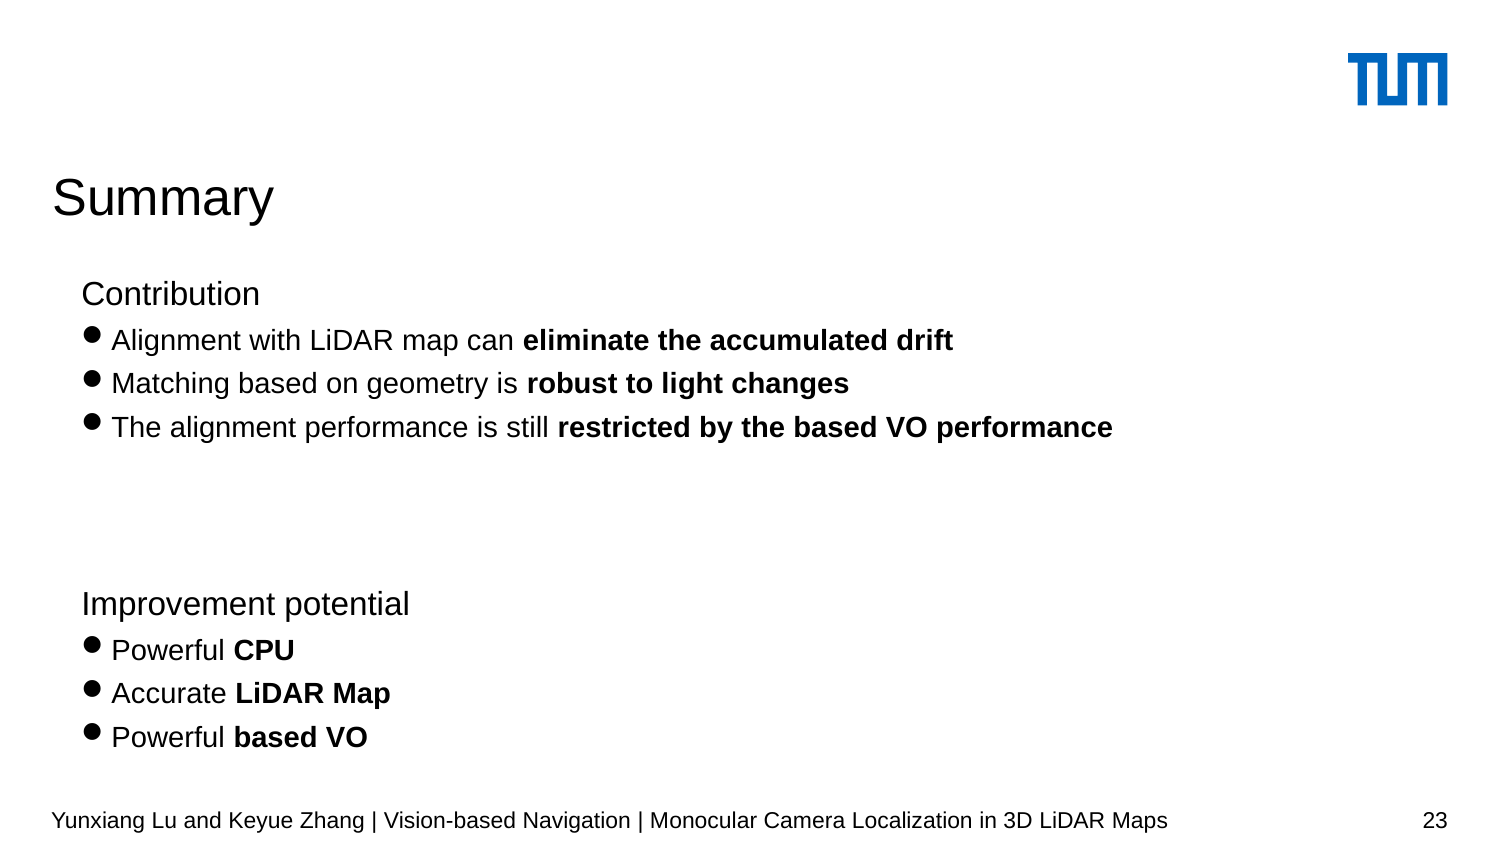

# Summary
Contribution
Alignment with LiDAR map can eliminate the accumulated drift
Matching based on geometry is robust to light changes
The alignment performance is still restricted by the based VO performance

Improvement potential
Powerful CPU
Accurate LiDAR Map
Powerful based VO
Yunxiang Lu and Keyue Zhang | Vision-based Navigation | Monocular Camera Localization in 3D LiDAR Maps
23